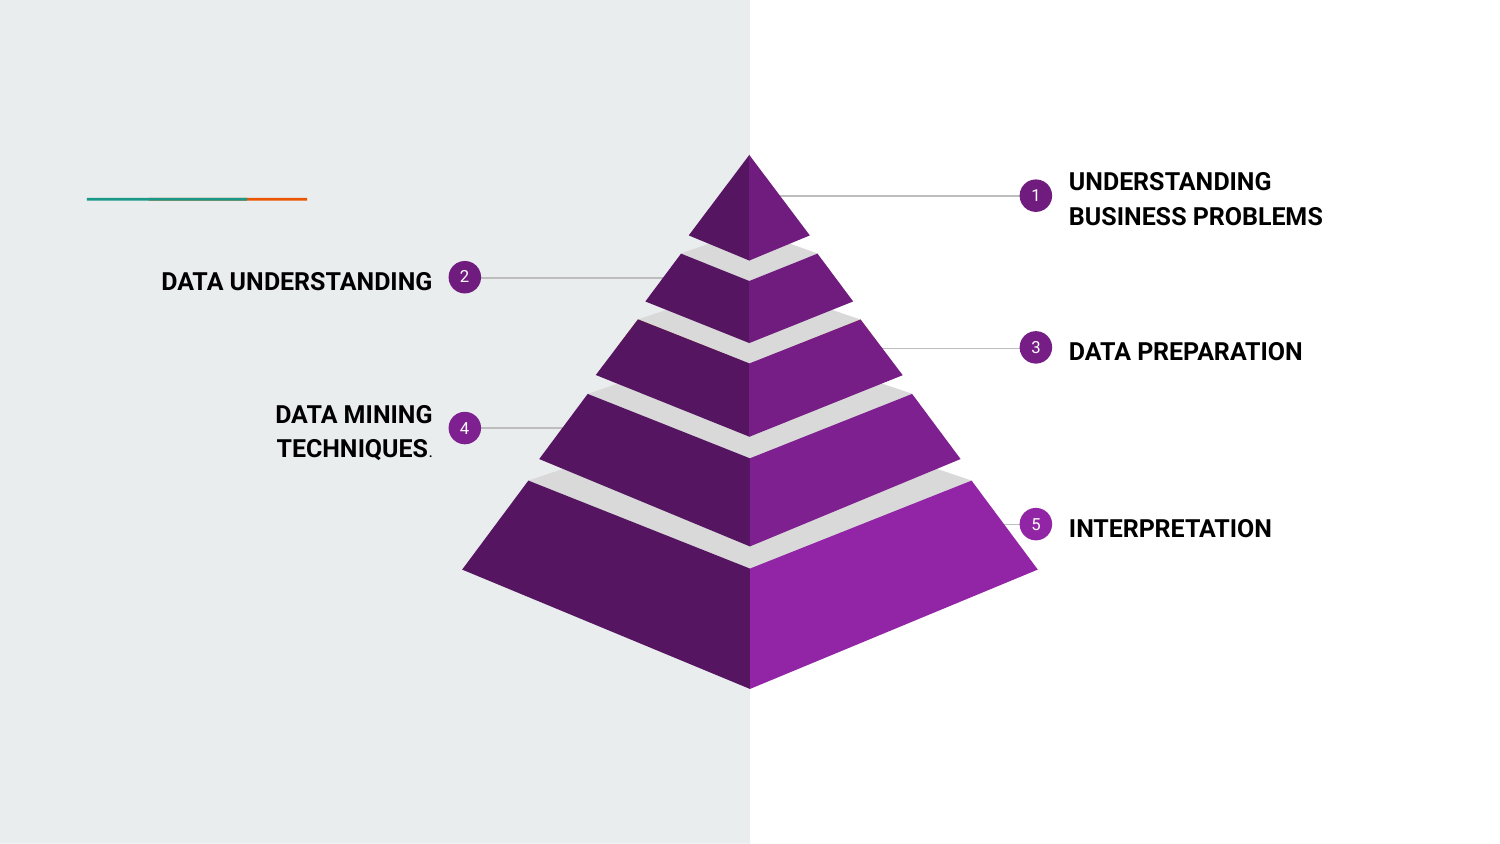

UNDERSTANDING BUSINESS PROBLEMS
1

DATA UNDERSTANDING
2

DATA PREPARATION
3

DATA MINING TECHNIQUES.
4

INTERPRETATION
5